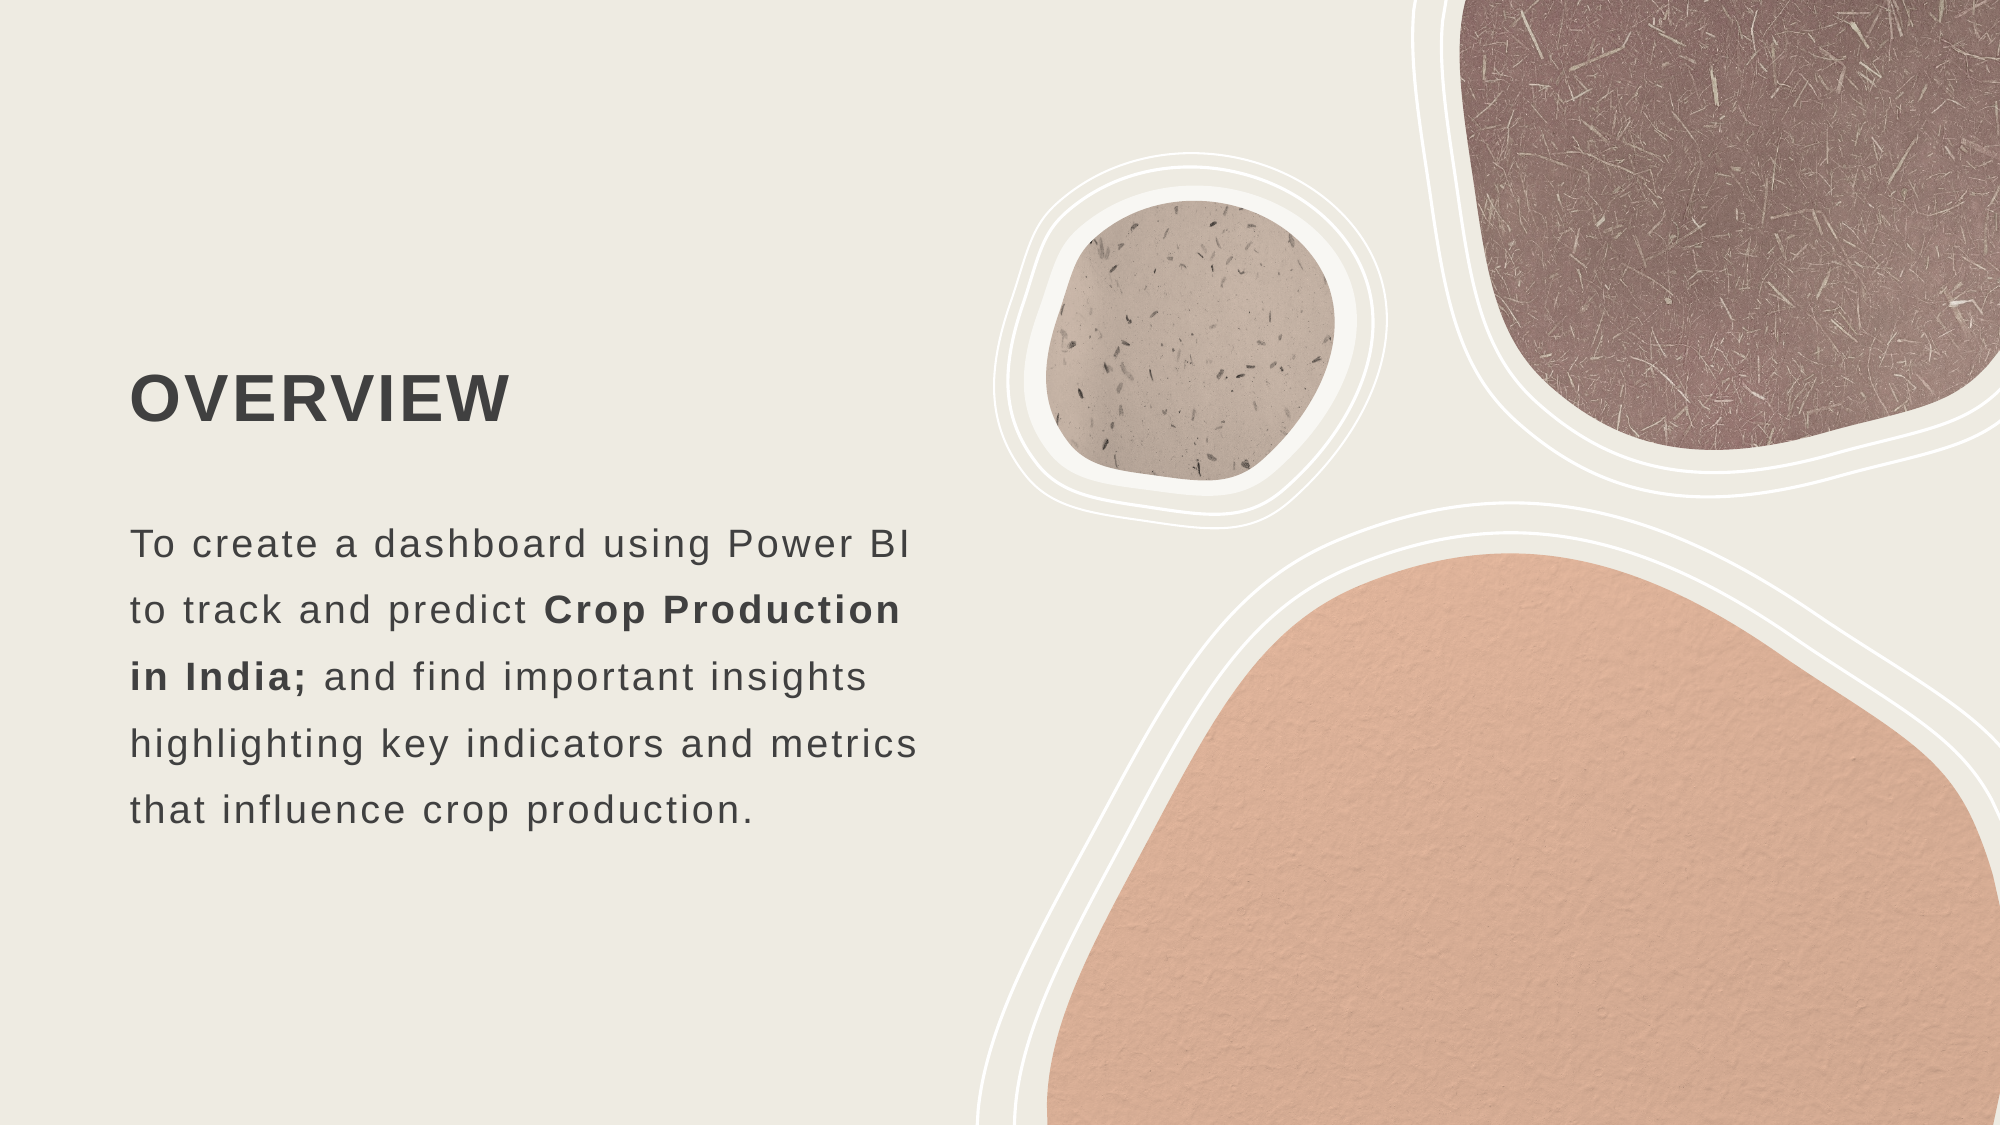

# OVERVIEW
To create a dashboard using Power BI to track and predict Crop Production in India; and find important insights highlighting key indicators and metrics that influence crop production.